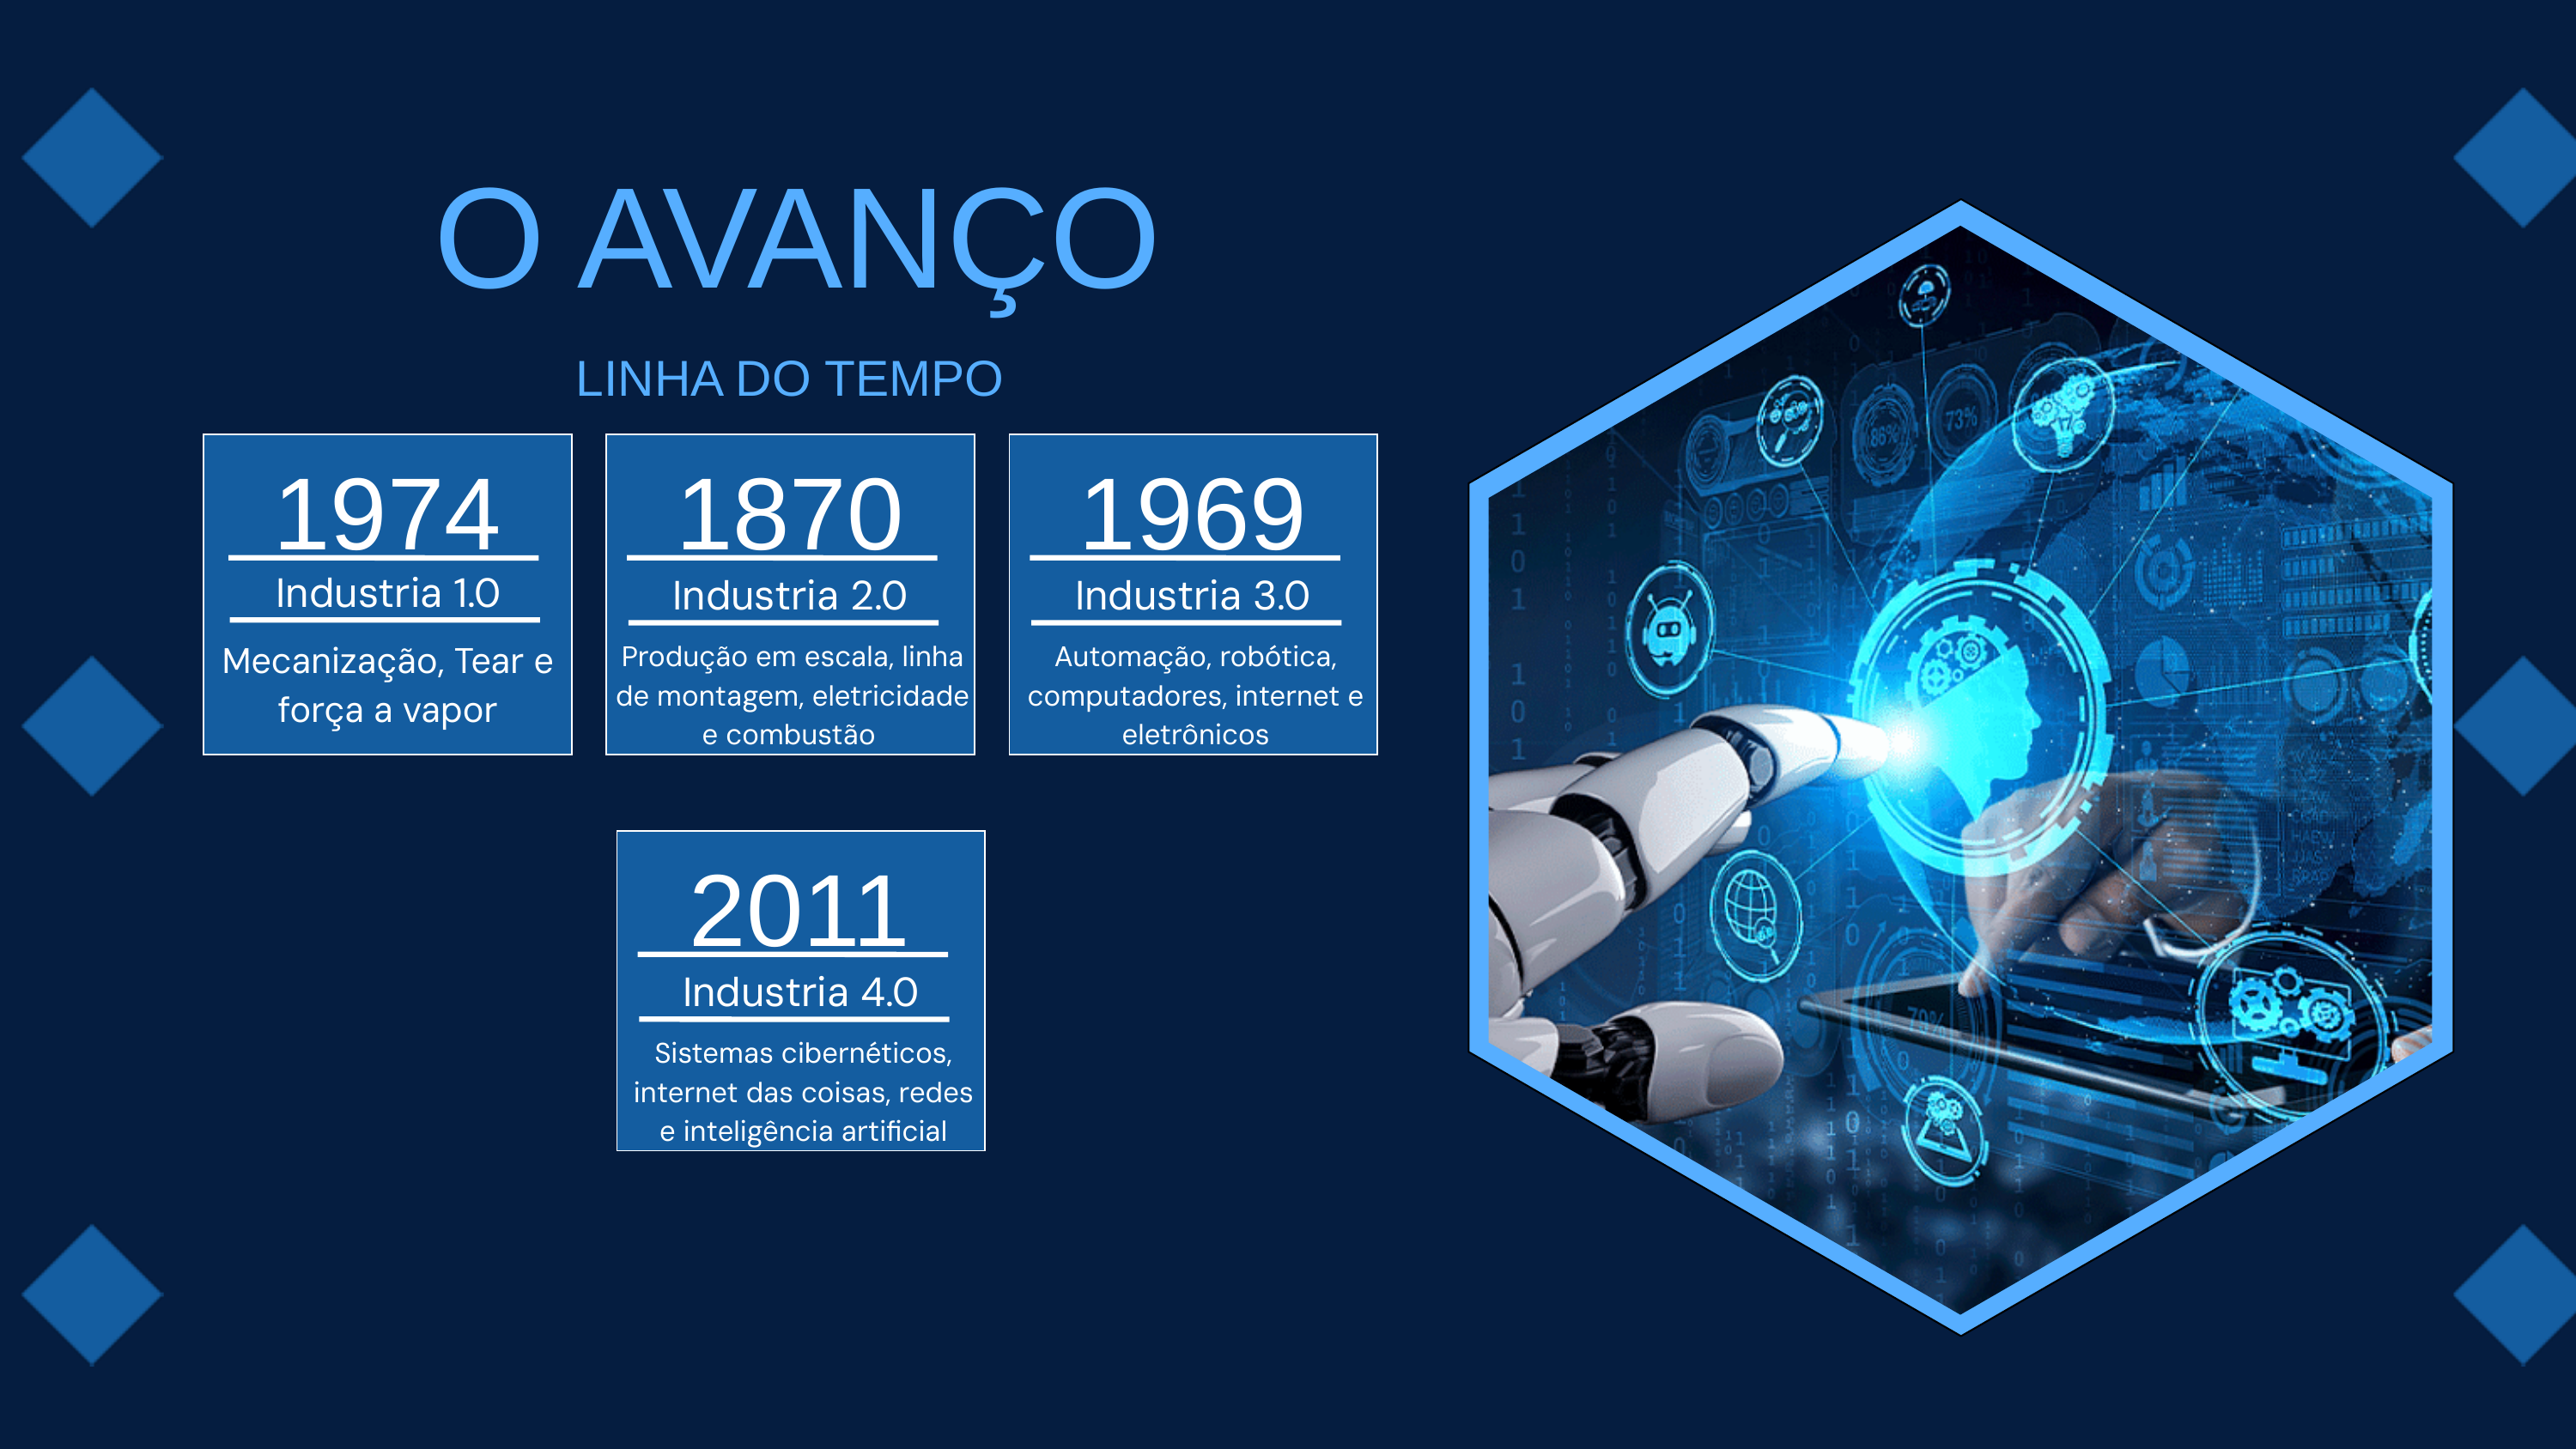

O AVANÇO

LINHA DO TEMPO
1974
1870
1969

Industria 1.0
Industria 2.0
Industria 3.0

Mecanização, Tear e força a vapor
Produção em escala, linha de montagem, eletricidade e combustão
Automação, robótica, computadores, internet e eletrônicos
2011

Industria 4.0

Sistemas cibernéticos, internet das coisas, redes e inteligência artificial